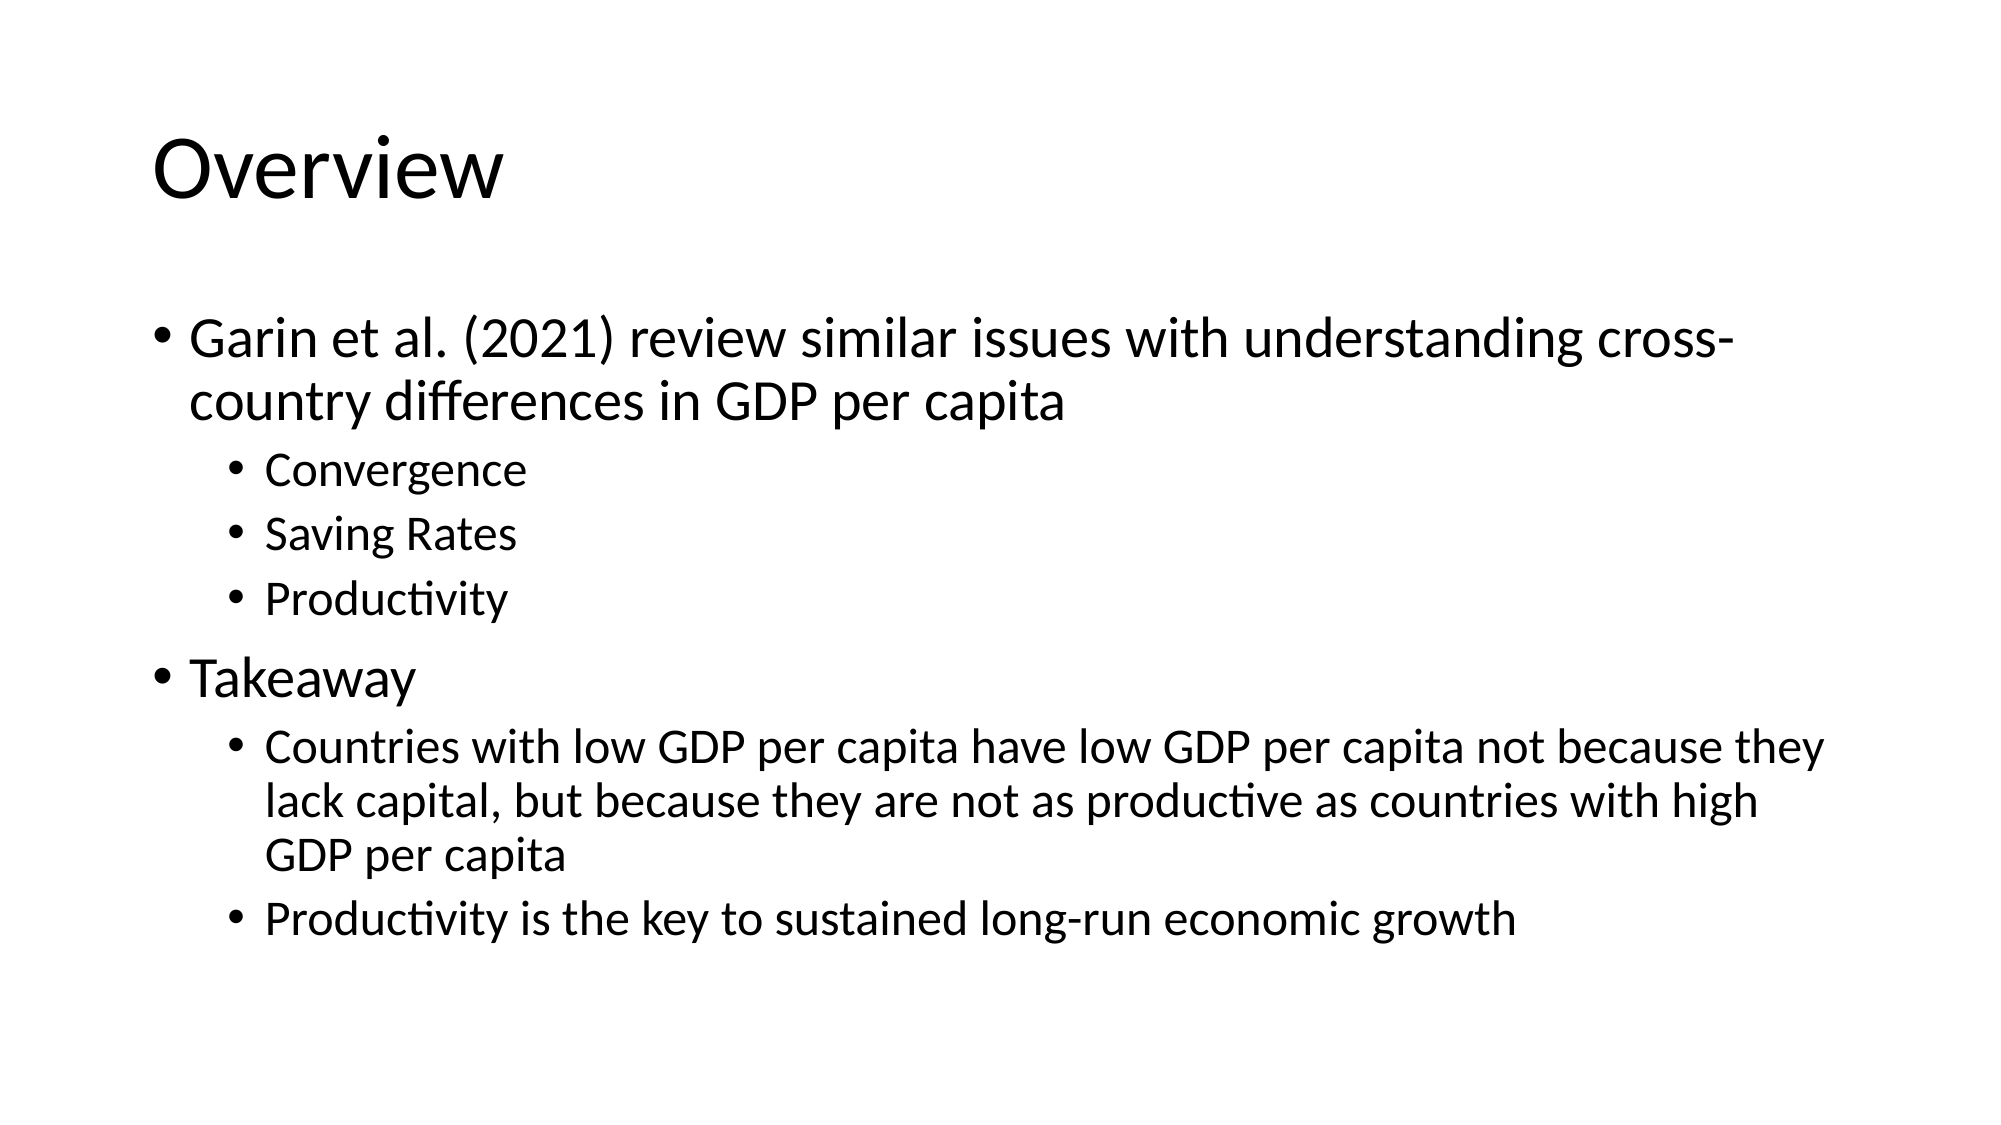

# Overview
Garin et al. (2021) review similar issues with understanding cross-country differences in GDP per capita
Convergence
Saving Rates
Productivity
Takeaway
Countries with low GDP per capita have low GDP per capita not because they lack capital, but because they are not as productive as countries with high GDP per capita
Productivity is the key to sustained long-run economic growth